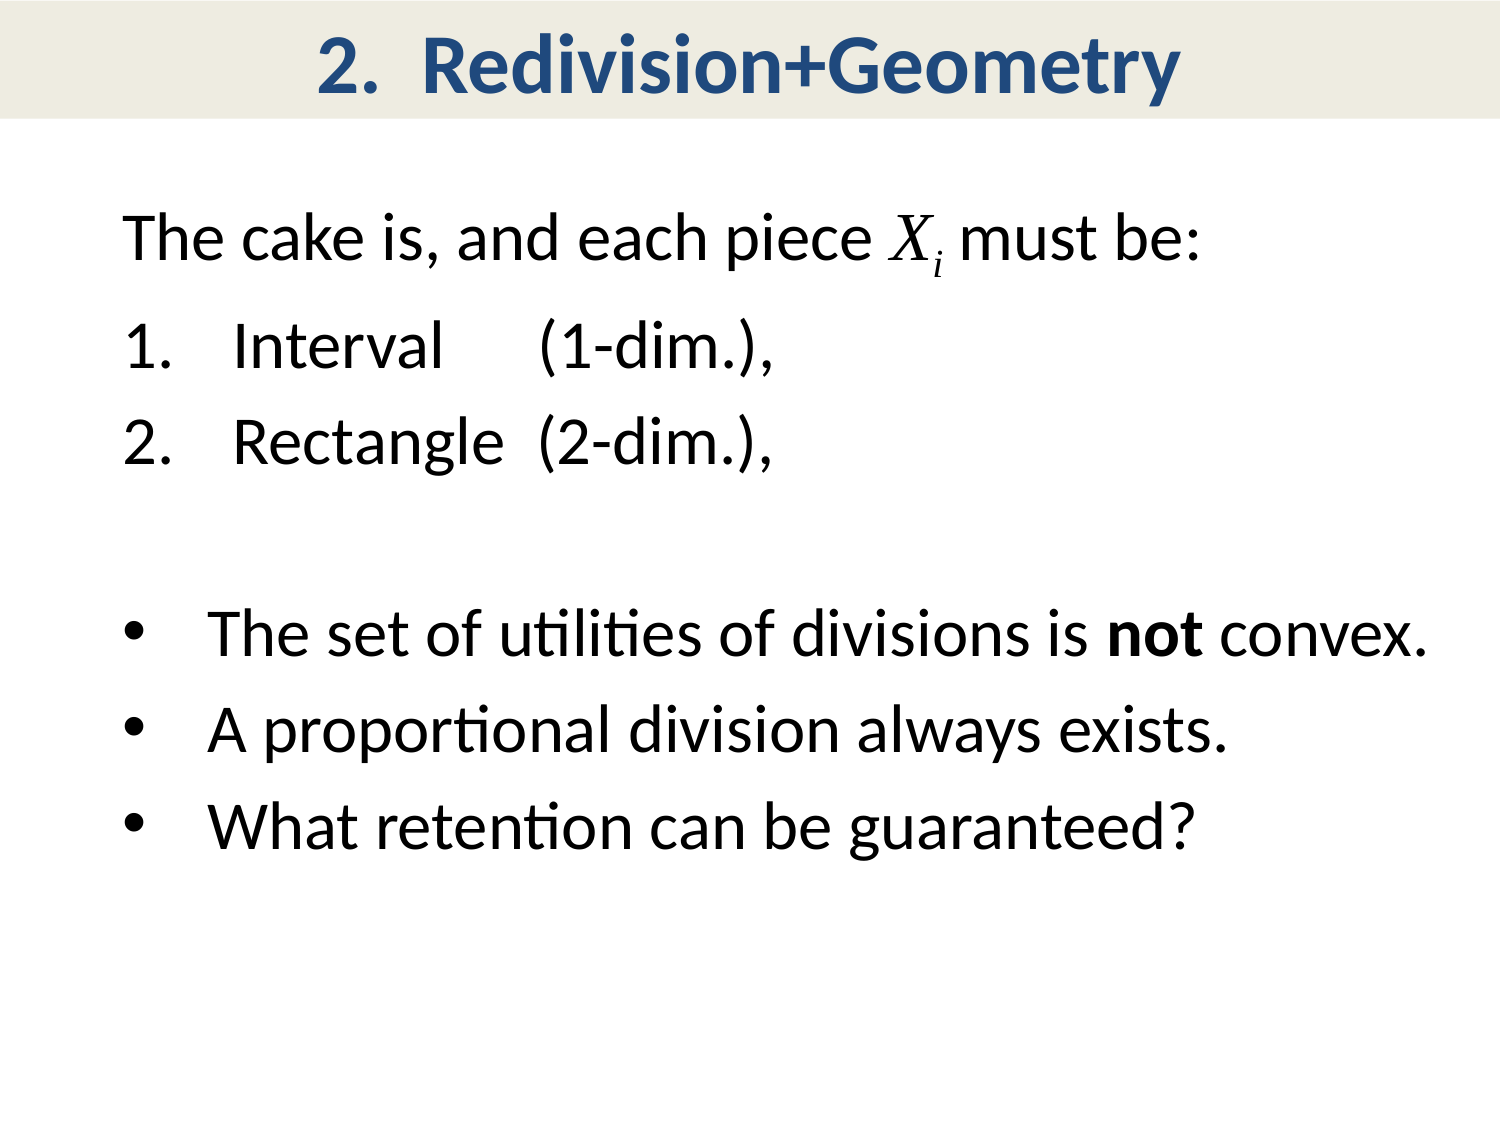

# 2.  Redivision+Geometry
The cake is, and each piece Xi must be:
Interval      (1-dim.),
Rectangle  (2-dim.),

The set of utilities of divisions is not convex.
A proportional division always exists.
What retention can be guaranteed?